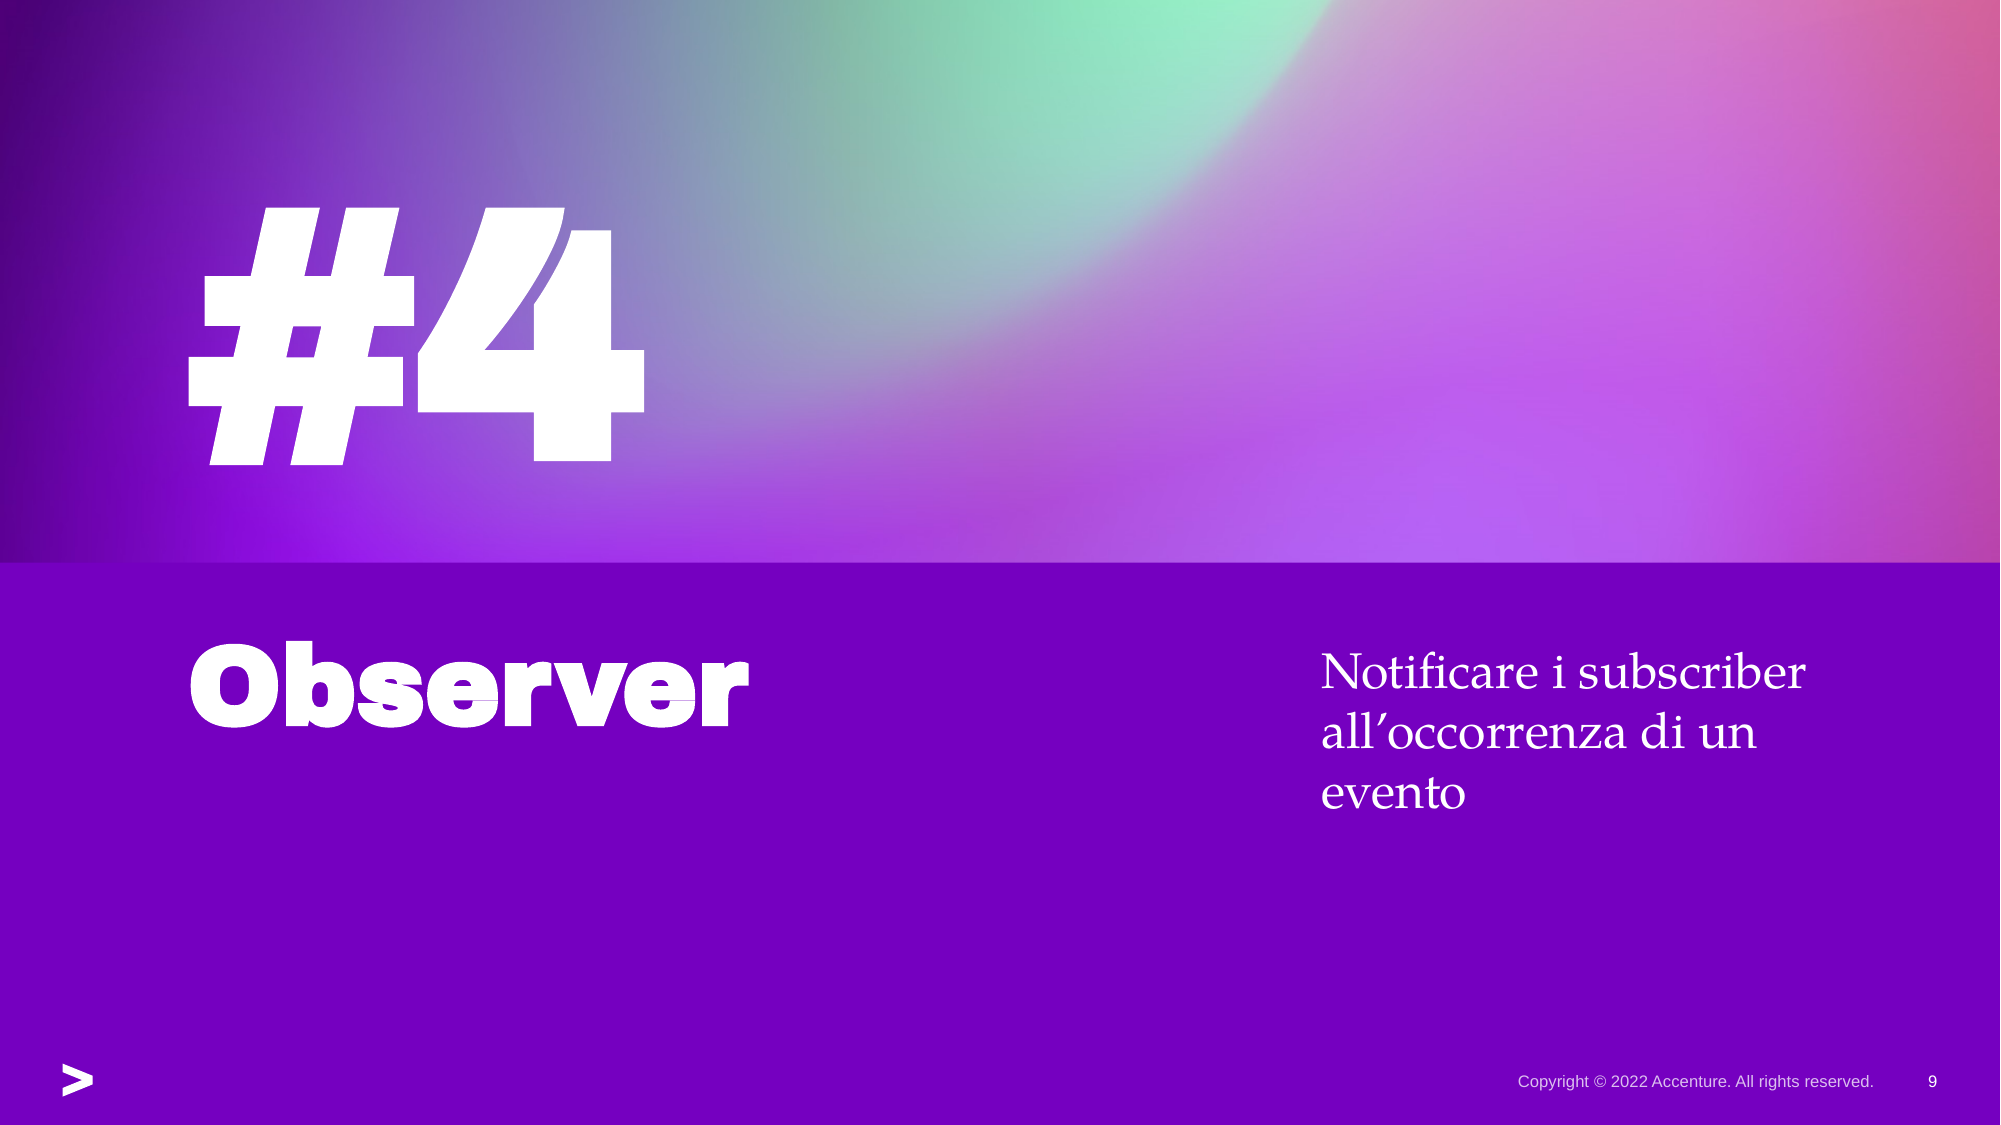

#4
Notificare i subscriber all’occorrenza di un evento
# Observer
Copyright © 2022 Accenture. All rights reserved.
9